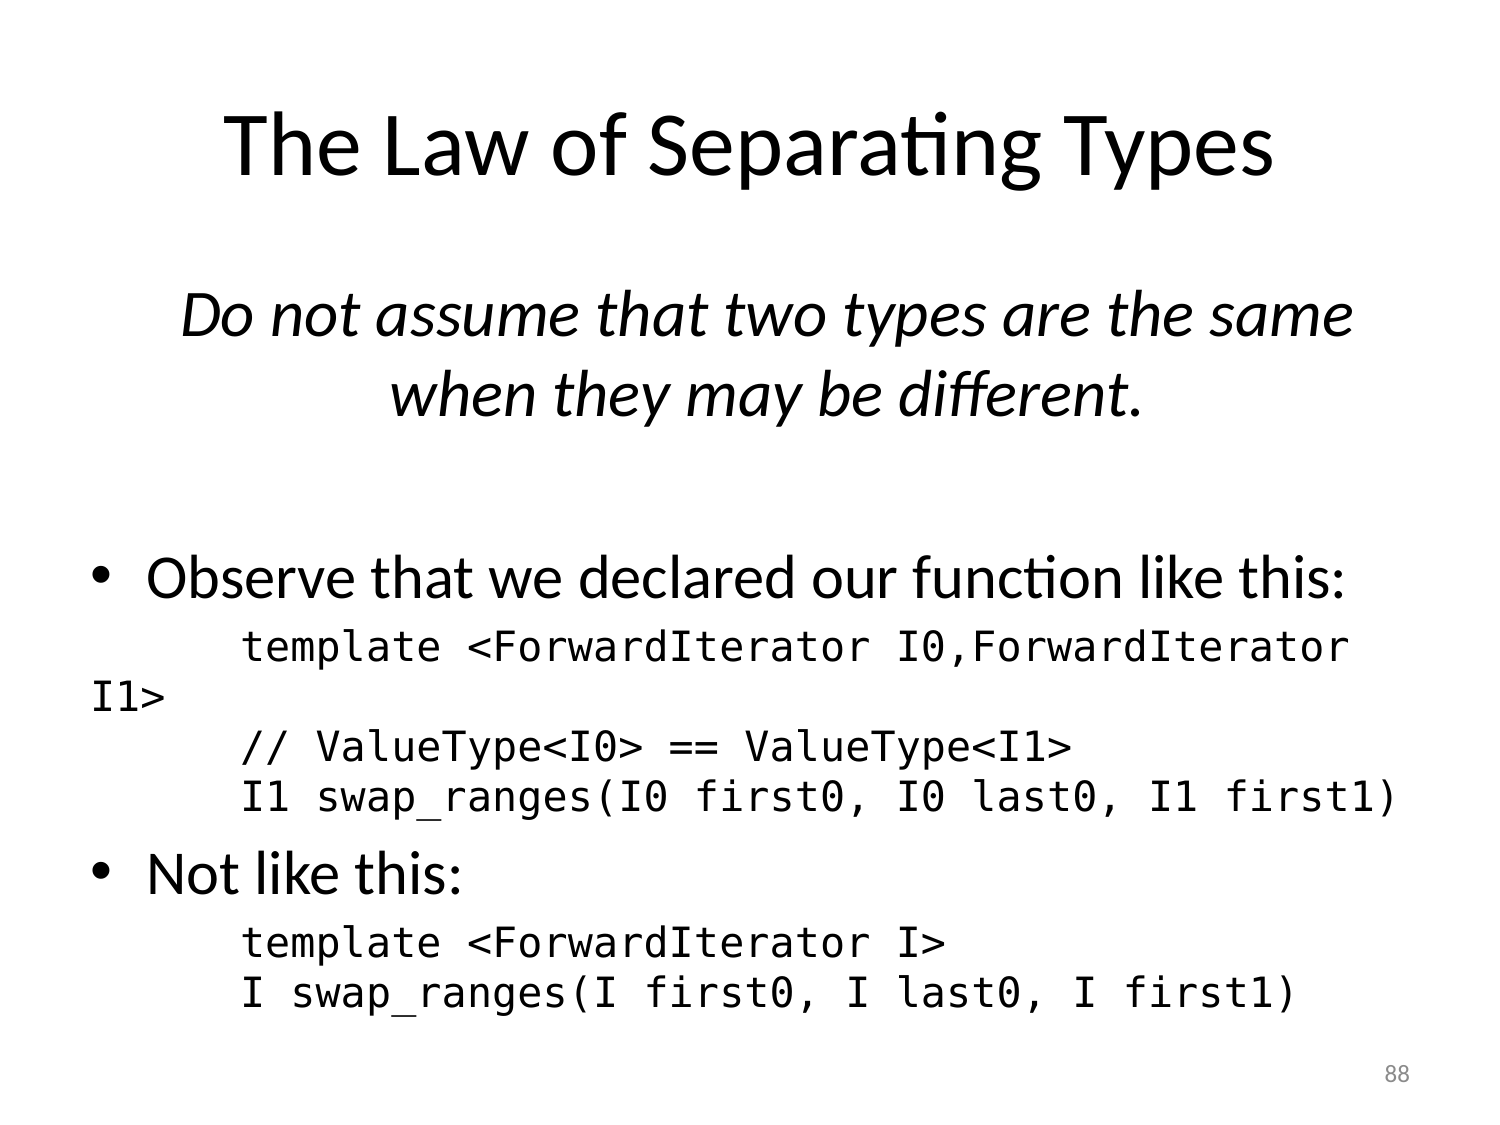

# The Law of Separating Types
Do not assume that two types are the same
when they may be different.

Observe that we declared our function like this:
	template <ForwardIterator I0,ForwardIterator I1>
	// ValueType<I0> == ValueType<I1>
	I1 swap_ranges(I0 first0, I0 last0, I1 first1)
Not like this:
	template <ForwardIterator I>
	I swap_ranges(I first0, I last0, I first1)

88